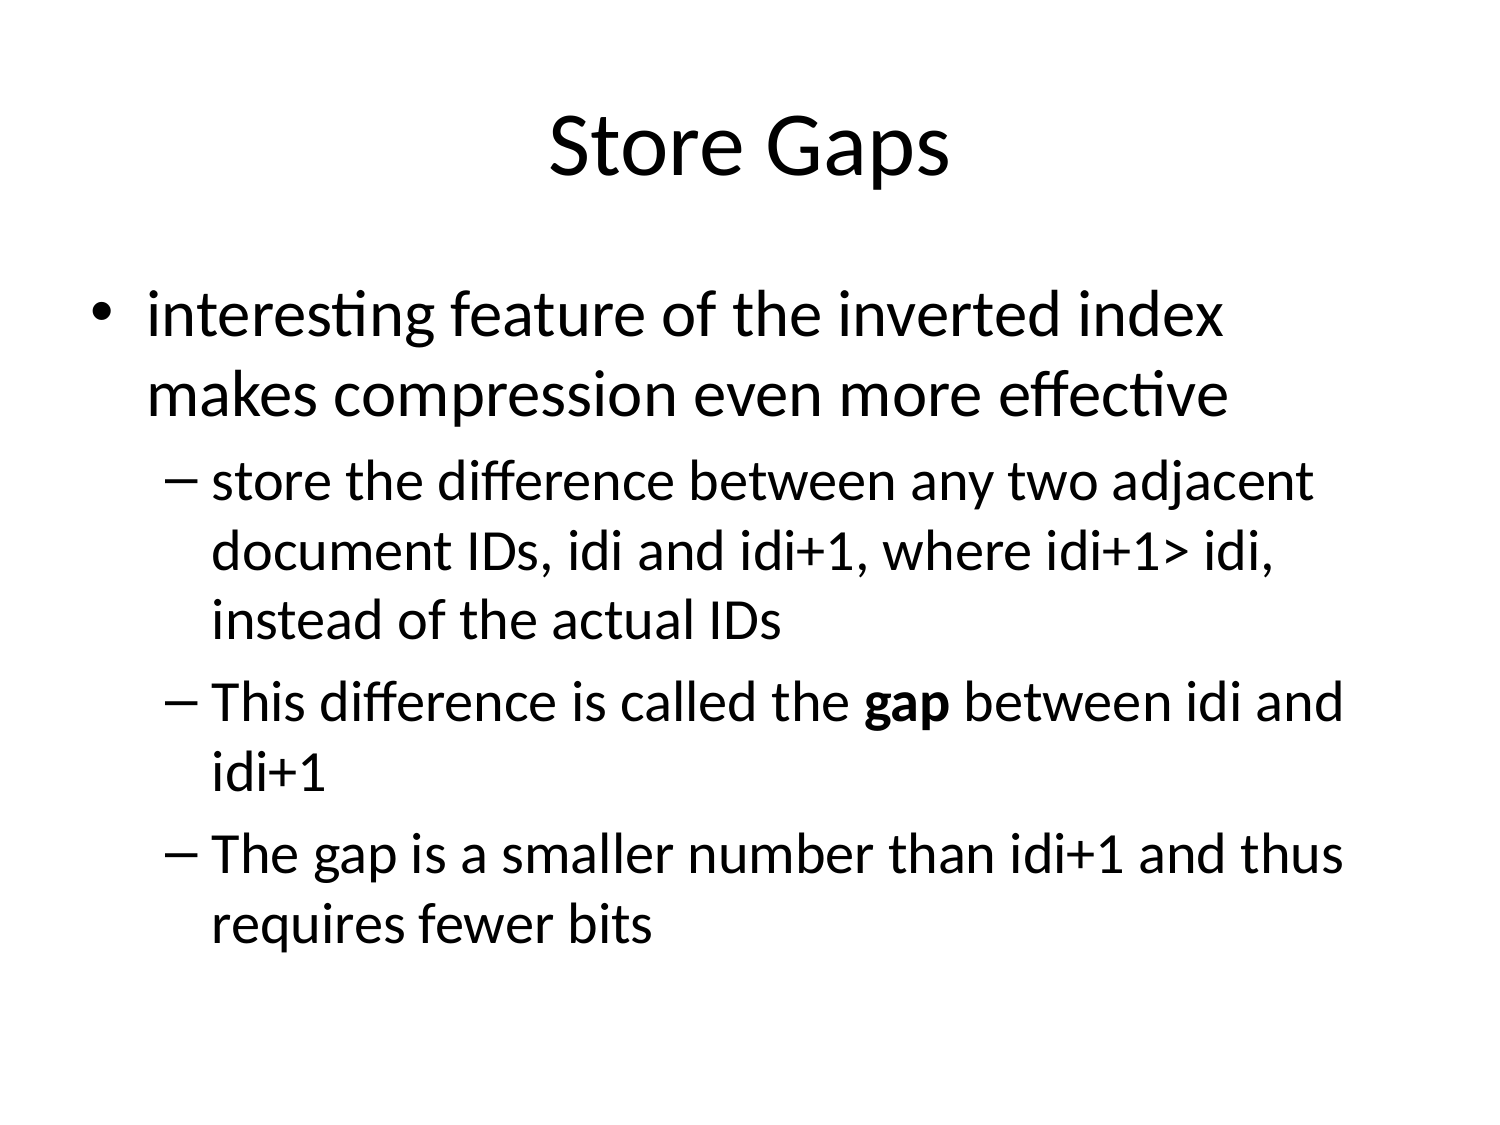

# Store Gaps
interesting feature of the inverted index makes compression even more effective
store the difference between any two adjacent document IDs, idi and idi+1, where idi+1> idi, instead of the actual IDs
This difference is called the gap between idi and idi+1
The gap is a smaller number than idi+1 and thus requires fewer bits